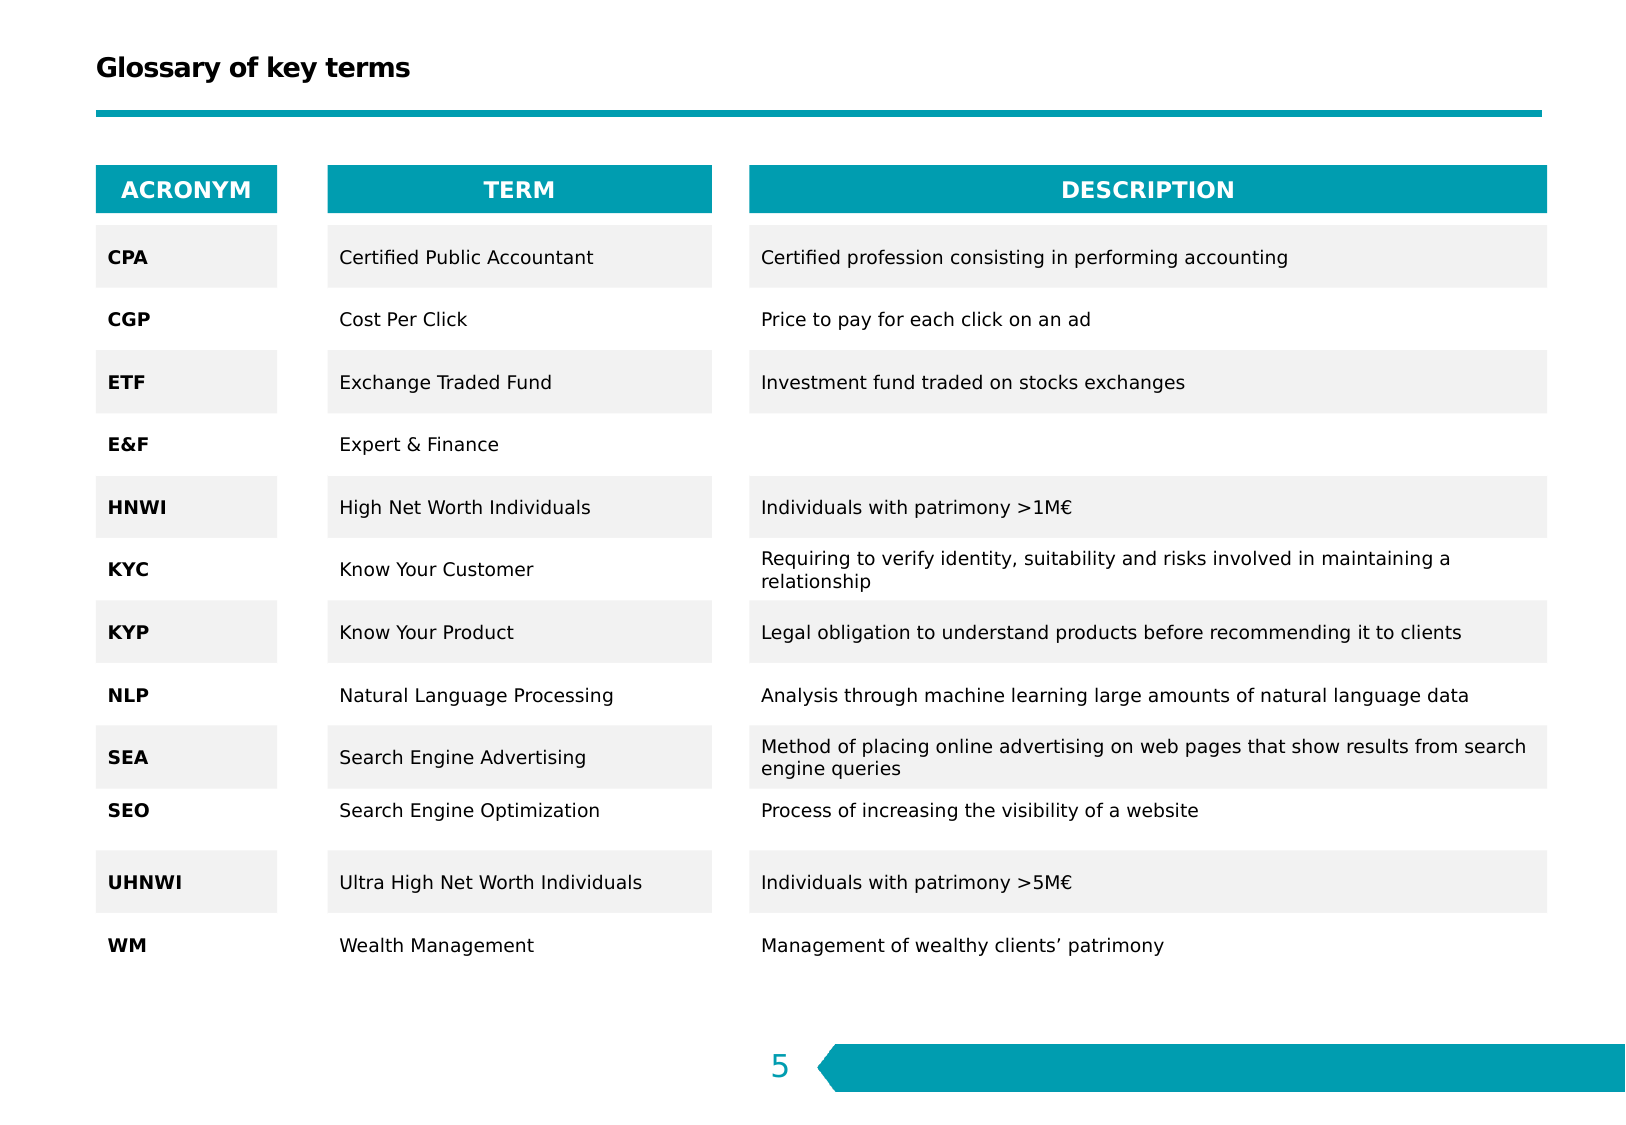

# Glossary of key terms
ACRONYM
TERM
DESCRIPTION
CPA
Certified Public Accountant
Certified profession consisting in performing accounting
CGP
Cost Per Click
Price to pay for each click on an ad
ETF
Exchange Traded Fund
Investment fund traded on stocks exchanges
E&F
Expert & Finance

HNWI
High Net Worth Individuals
Individuals with patrimony >1M€
KYC
Know Your Customer
Requiring to verify identity, suitability and risks involved in maintaining a relationship
KYP
Know Your Product
Legal obligation to understand products before recommending it to clients
NLP
Natural Language Processing
Analysis through machine learning large amounts of natural language data
SEA
Search Engine Advertising
Method of placing online advertising on web pages that show results from search engine queries
SEO
Search Engine Optimization
Process of increasing the visibility of a website
UHNWI
Ultra High Net Worth Individuals
Individuals with patrimony >5M€
WM
Wealth Management
Management of wealthy clients’ patrimony